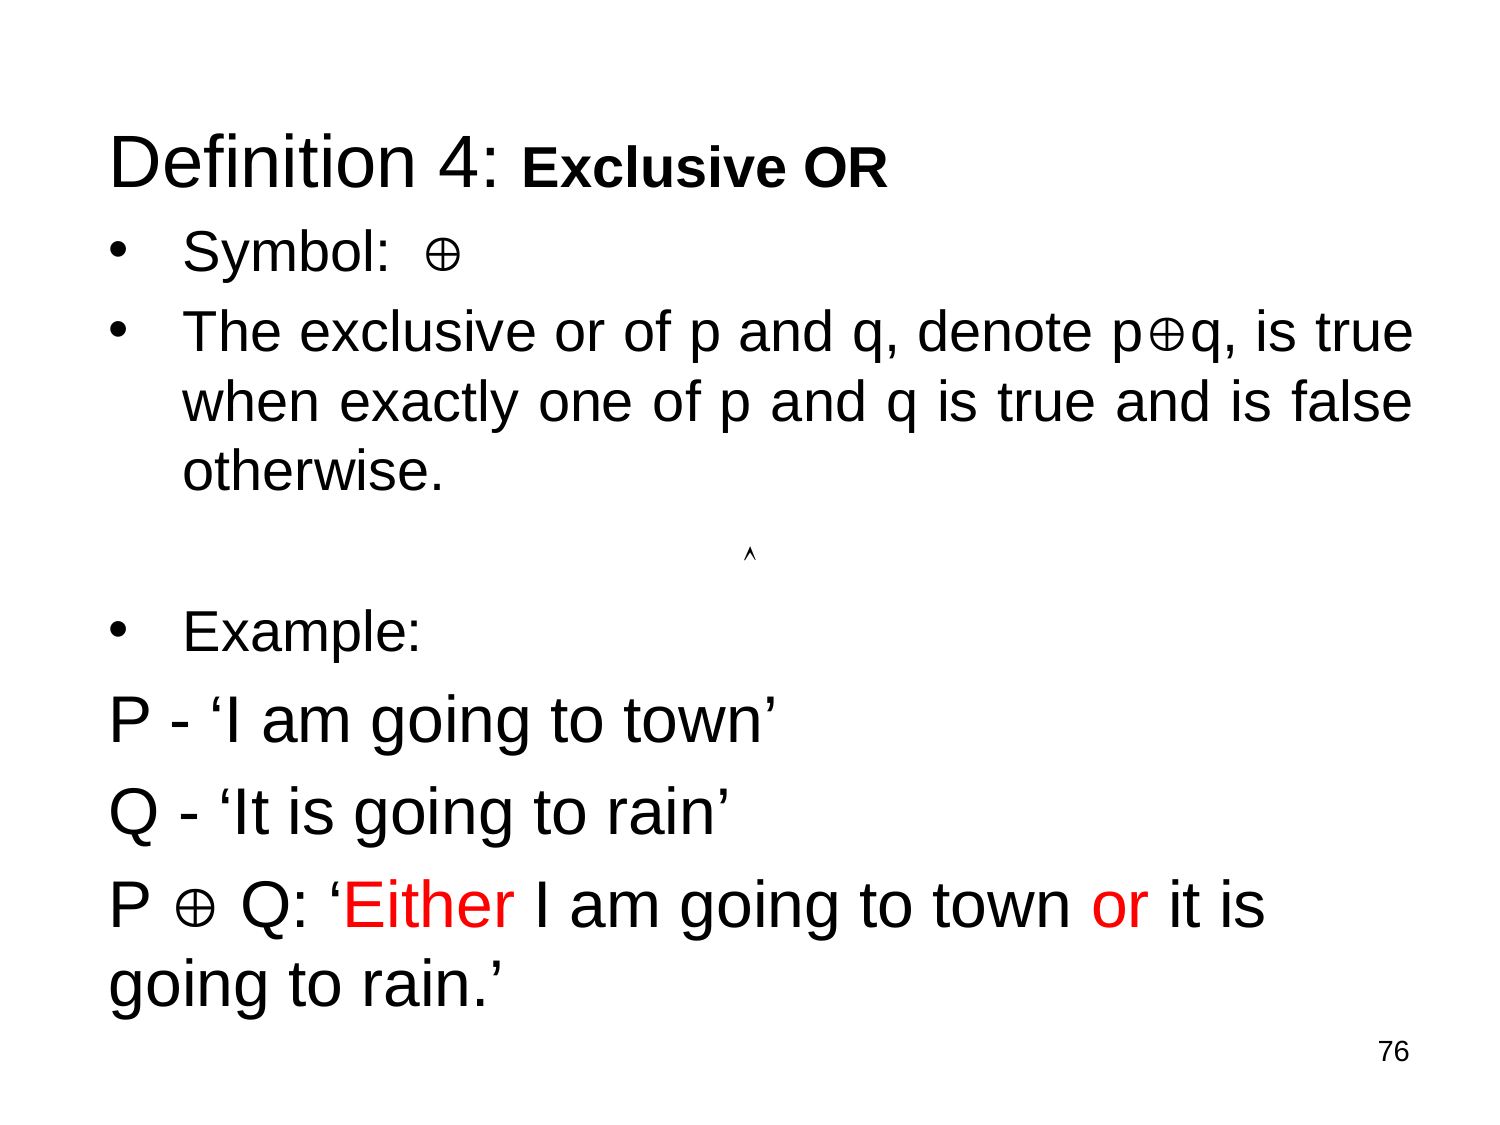

Definition 4: Exclusive OR
Symbol: ⊕
The exclusive or of p and q, denote p⊕q, is true when exactly one of p and q is true and is false otherwise.

Example:
P - ‘I am going to town’
Q - ‘It is going to rain’
P ⊕ Q: ‘Either I am going to town or it is going to rain.’
∧
76